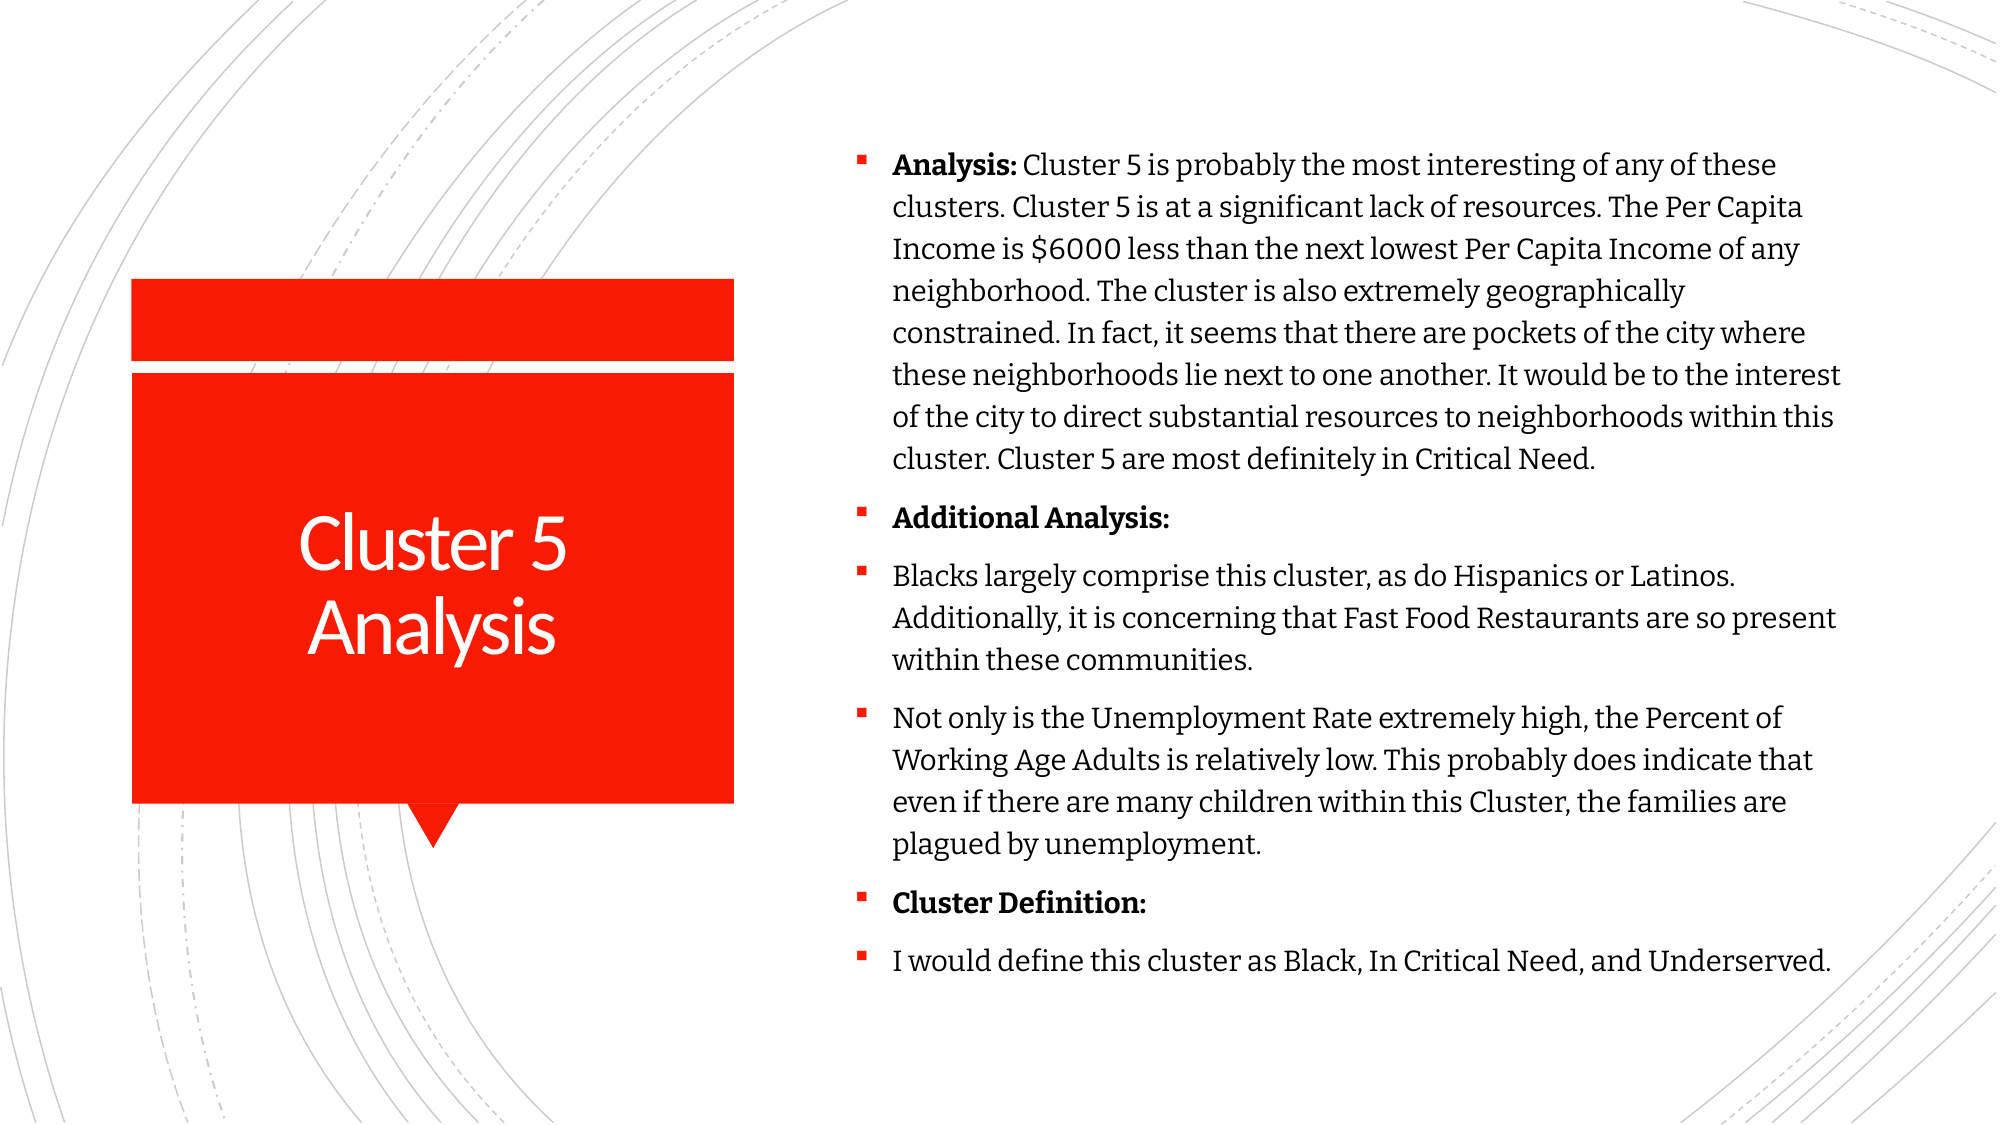

Analysis: Cluster 5 is probably the most interesting of any of these clusters. Cluster 5 is at a significant lack of resources. The Per Capita Income is $6000 less than the next lowest Per Capita Income of any neighborhood. The cluster is also extremely geographically constrained. In fact, it seems that there are pockets of the city where these neighborhoods lie next to one another. It would be to the interest of the city to direct substantial resources to neighborhoods within this cluster. Cluster 5 are most definitely in Critical Need.
Additional Analysis:
Blacks largely comprise this cluster, as do Hispanics or Latinos. Additionally, it is concerning that Fast Food Restaurants are so present within these communities.
Not only is the Unemployment Rate extremely high, the Percent of Working Age Adults is relatively low. This probably does indicate that even if there are many children within this Cluster, the families are plagued by unemployment.
Cluster Definition:
I would define this cluster as Black, In Critical Need, and Underserved.

# Cluster 5 Analysis